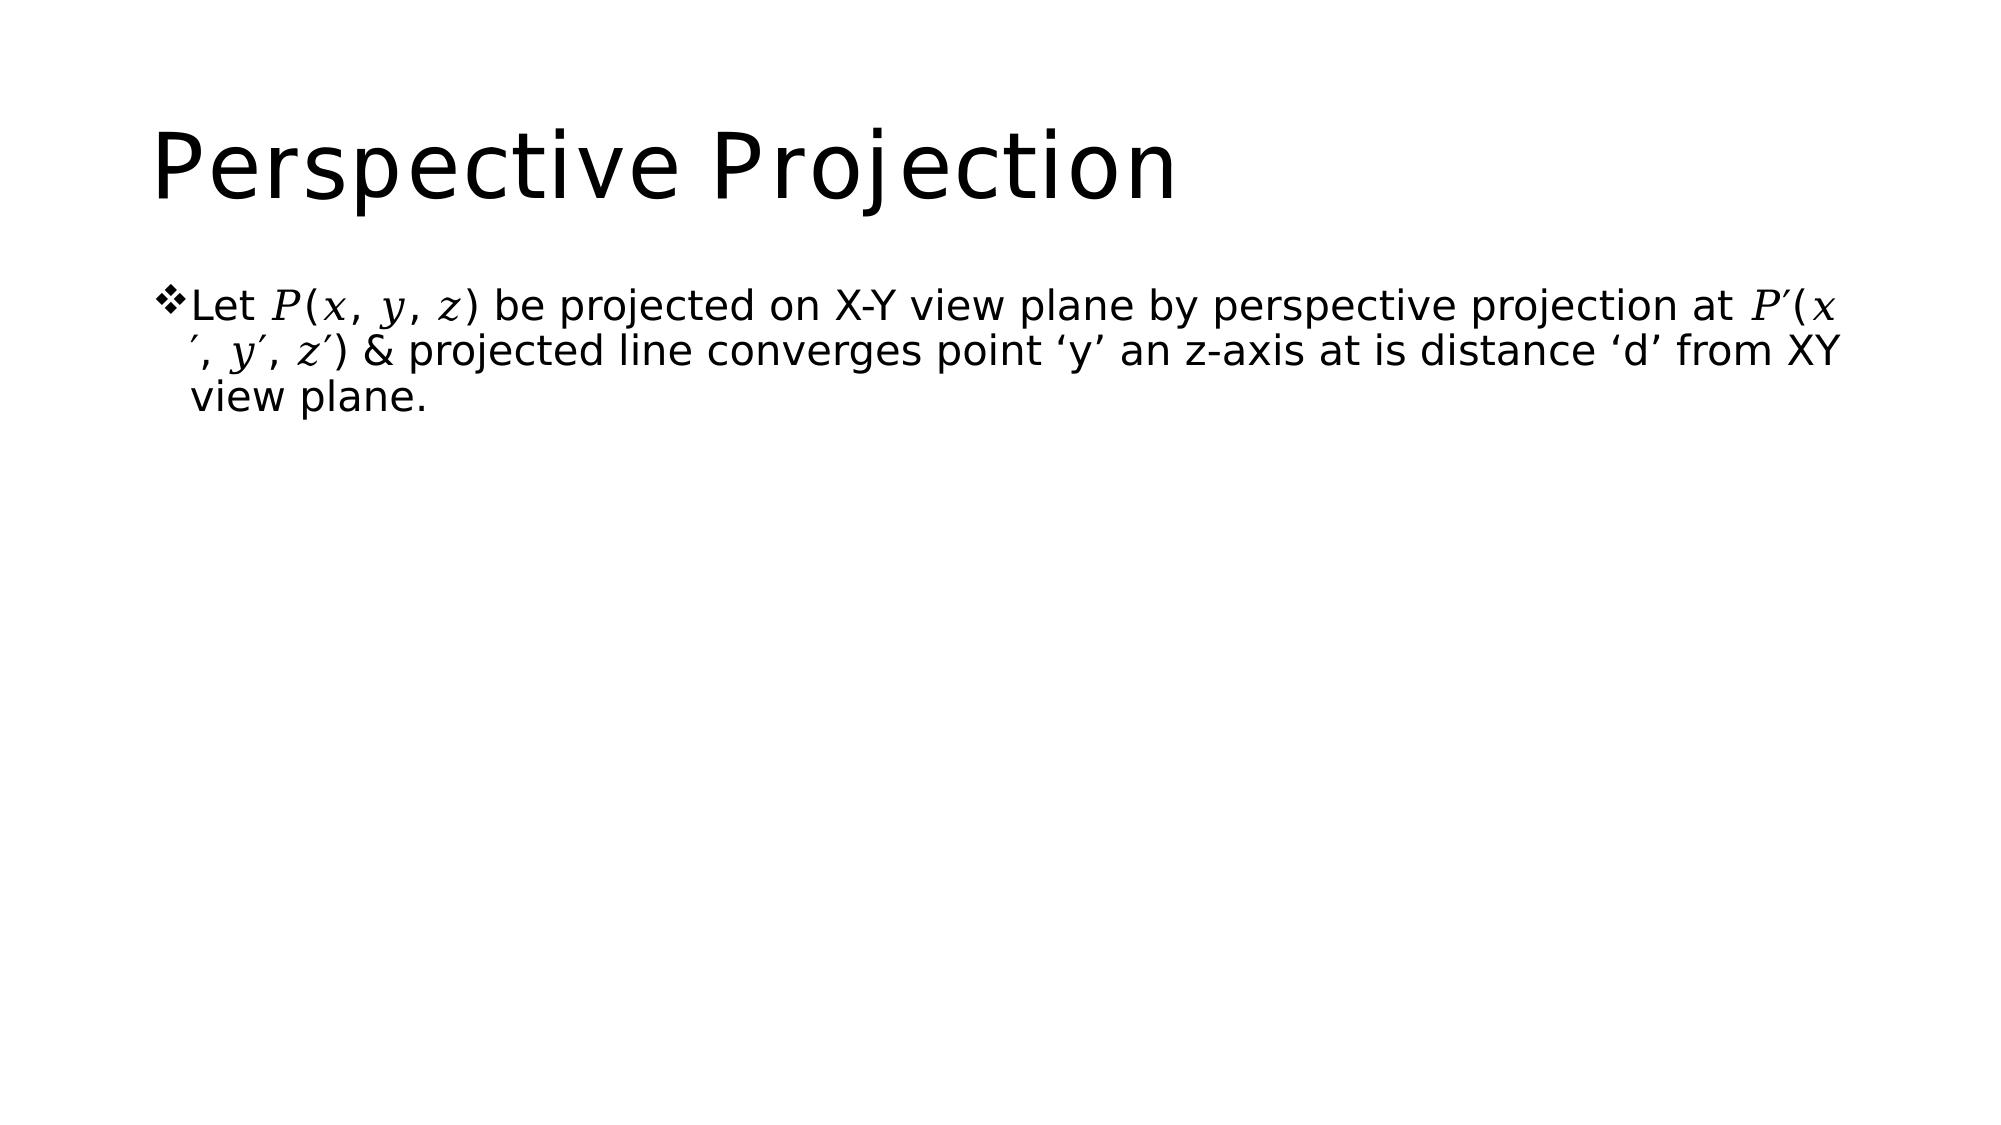

# Perspective Projection
Let 𝑃(𝑥, 𝑦, 𝑧) be projected on X-Y view plane by perspective projection at 𝑃′(𝑥′, 𝑦′, 𝑧′) & projected line converges point ‘y’ an z-axis at is distance ‘d’ from XY view plane.